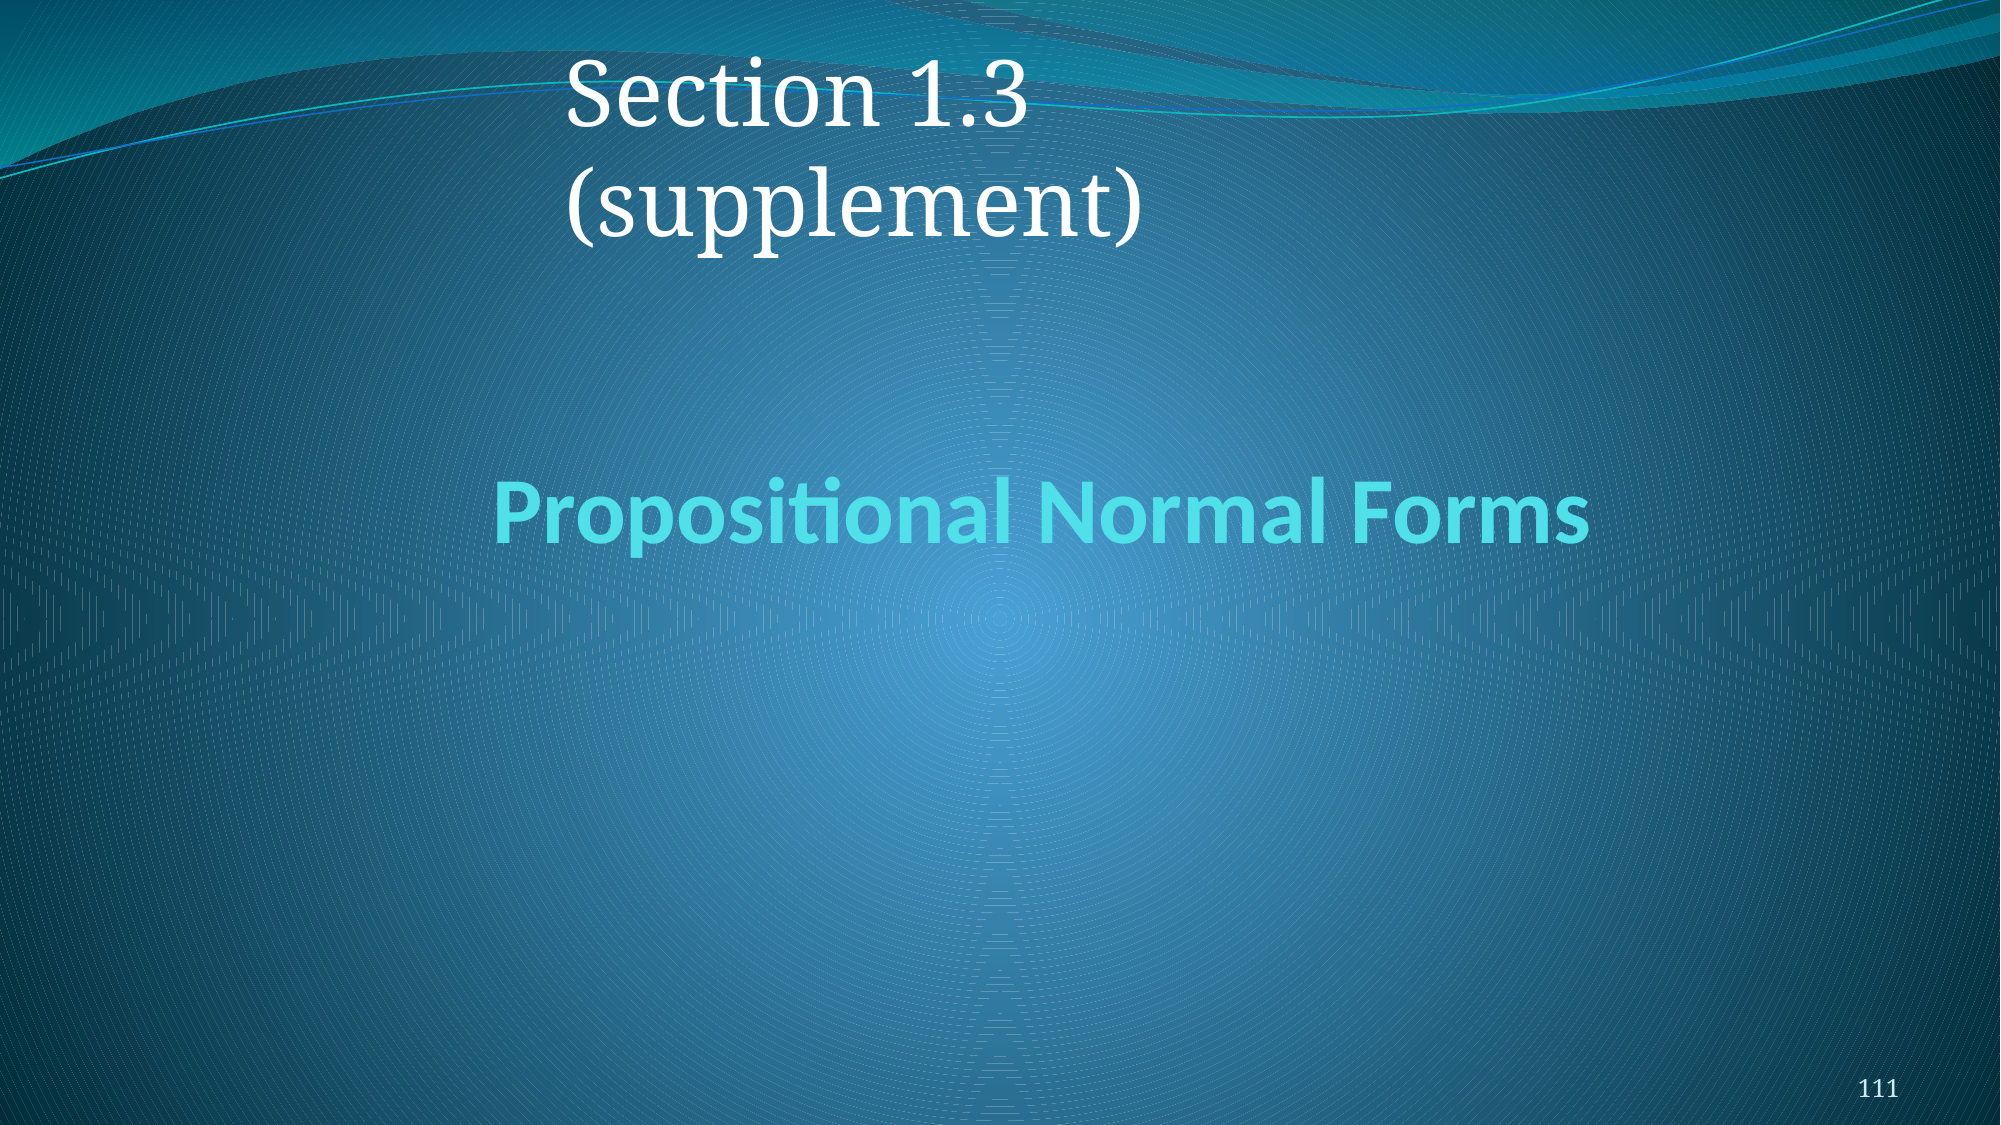

Section 1.3 (supplement)
# Propositional Normal Forms
111